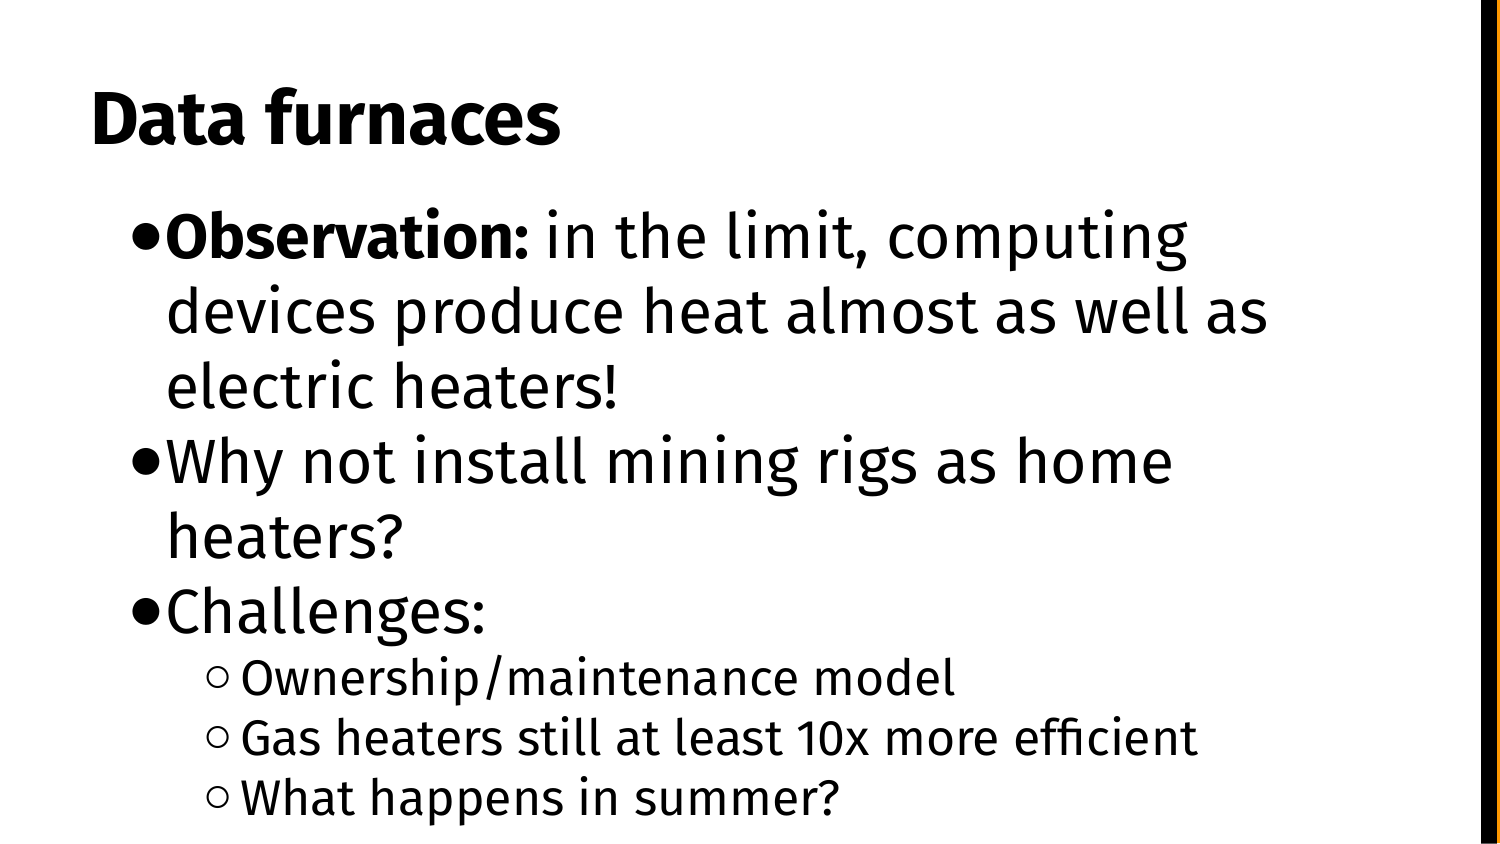

# Data furnaces
Observation: in the limit, computing devices produce heat almost as well as electric heaters!
Why not install mining rigs as home heaters?
Challenges:
Ownership/maintenance model
Gas heaters still at least 10x more efficient
What happens in summer?